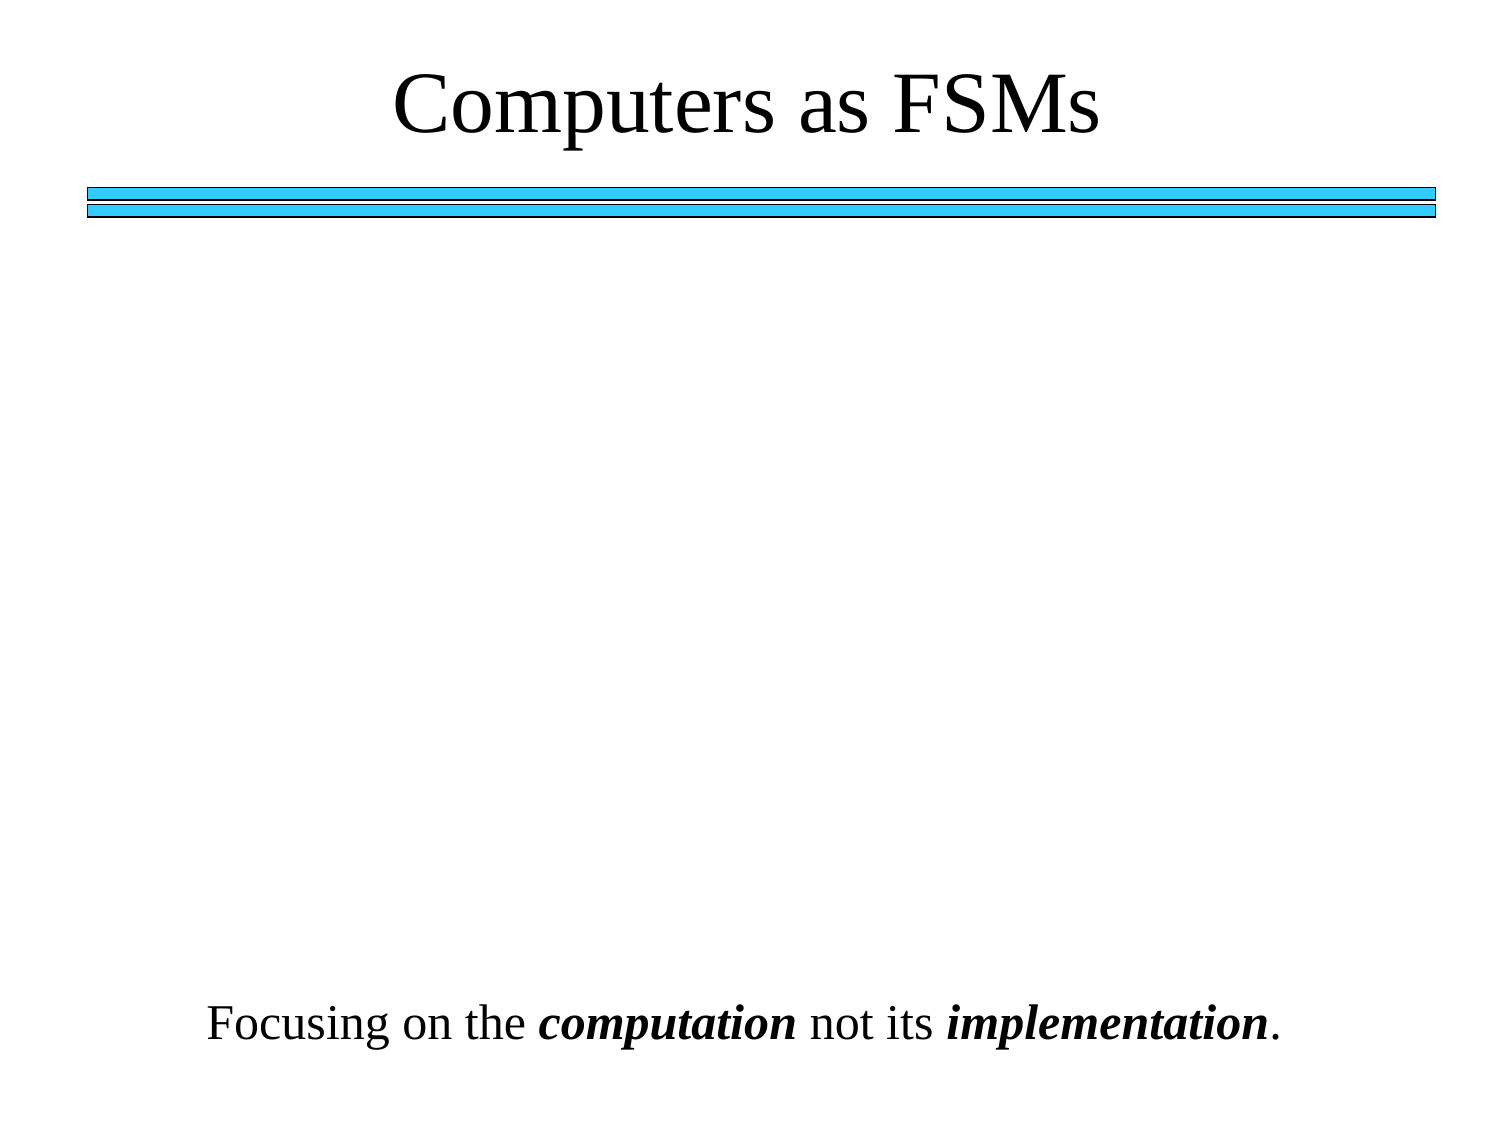

Computers as FSMs

Focusing on the computation not its implementation.